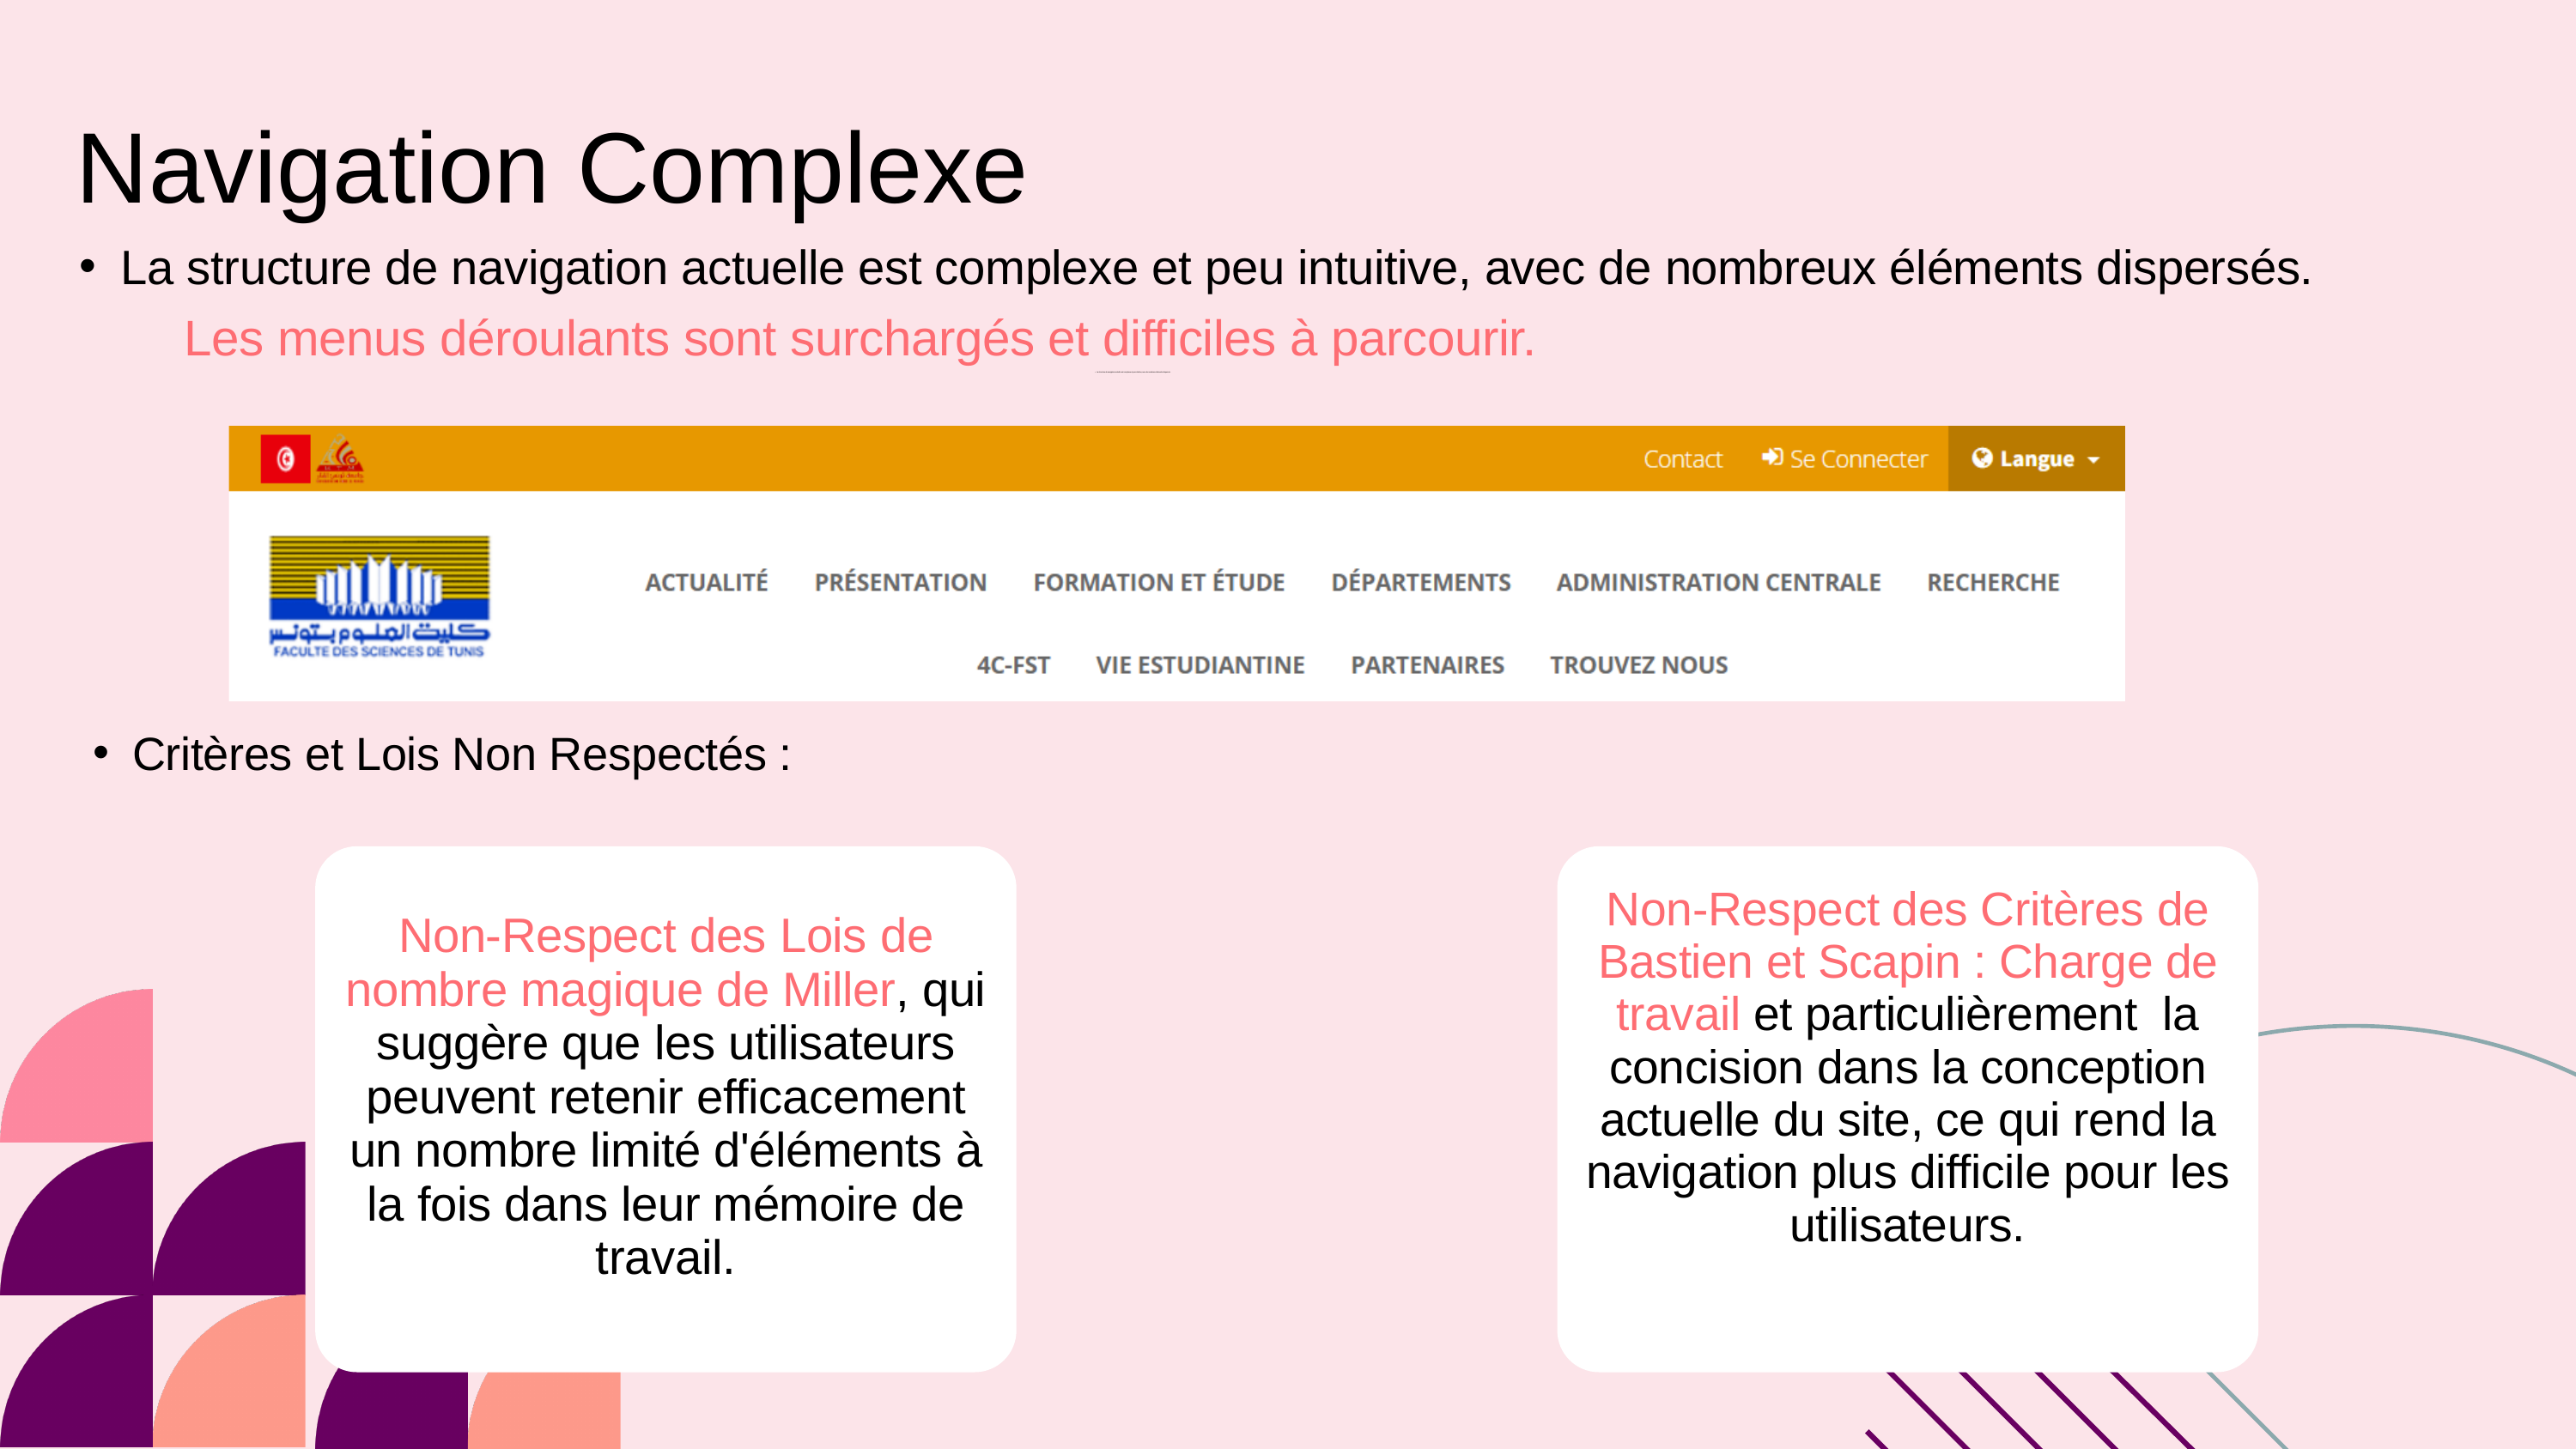

Navigation Complexe

La structure de navigation actuelle est complexe et peu intuitive, avec de nombreux éléments dispersés.
Les menus déroulants sont surchargés et difficiles à parcourir.
La structure de navigation actuelle est complexe et peu intuitive, avec de nombreux éléments dispersés.

Critères et Lois Non Respectés :

Non-Respect des Critères de Bastien et Scapin : Charge de travail et particulièrement  la concision dans la conception actuelle du site, ce qui rend la navigation plus difficile pour les utilisateurs.
Non-Respect des Lois de nombre magique de Miller, qui suggère que les utilisateurs peuvent retenir efficacement un nombre limité d'éléments à la fois dans leur mémoire de travail.